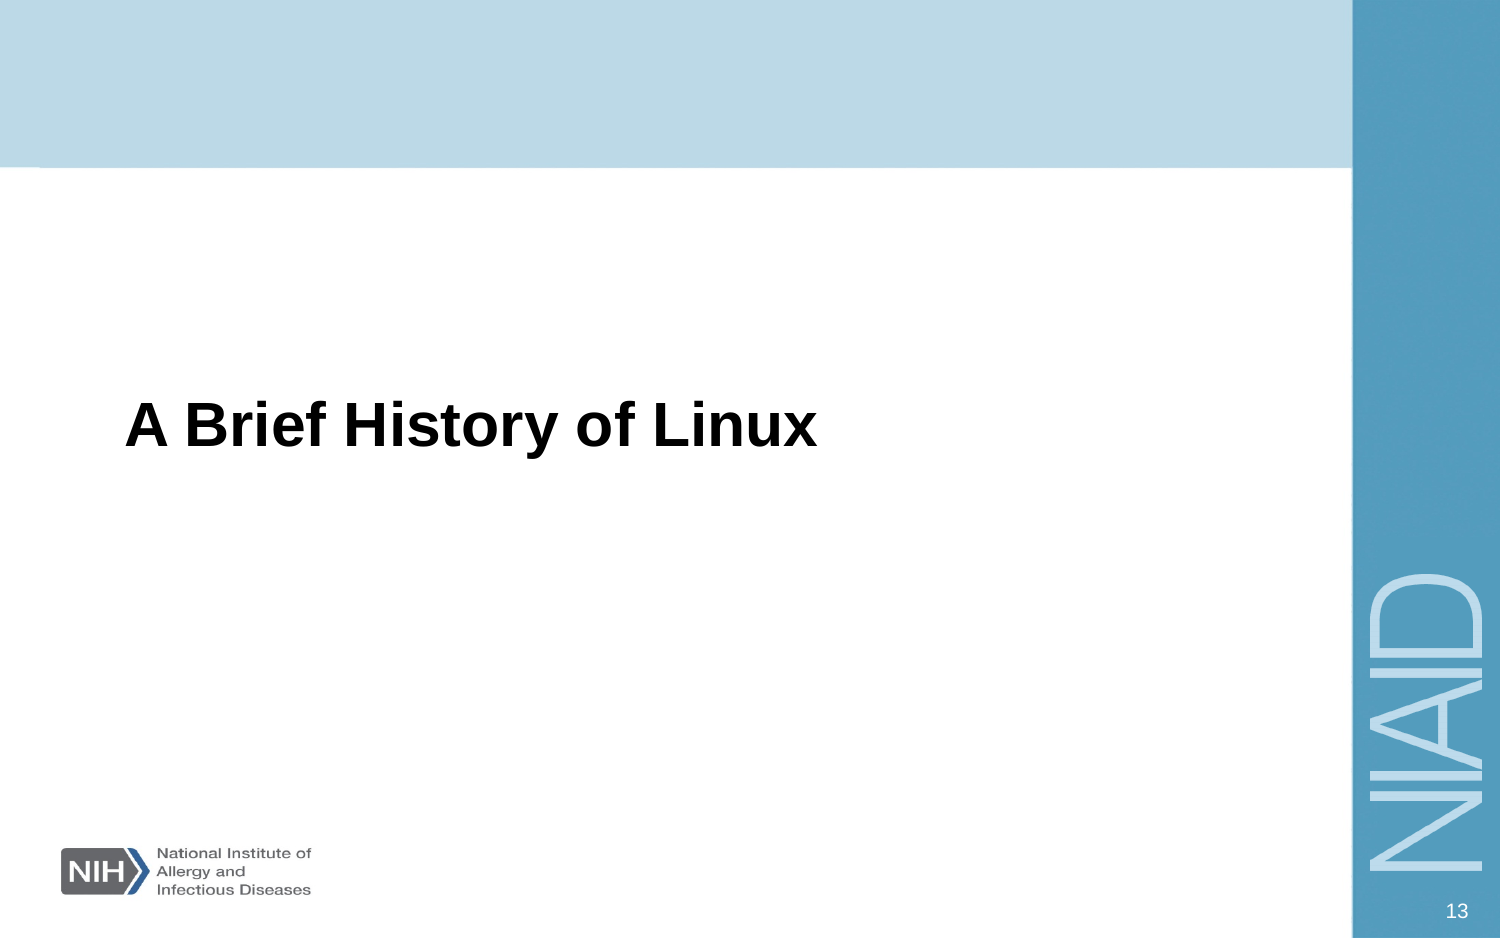

# A Brief History of Linux

13